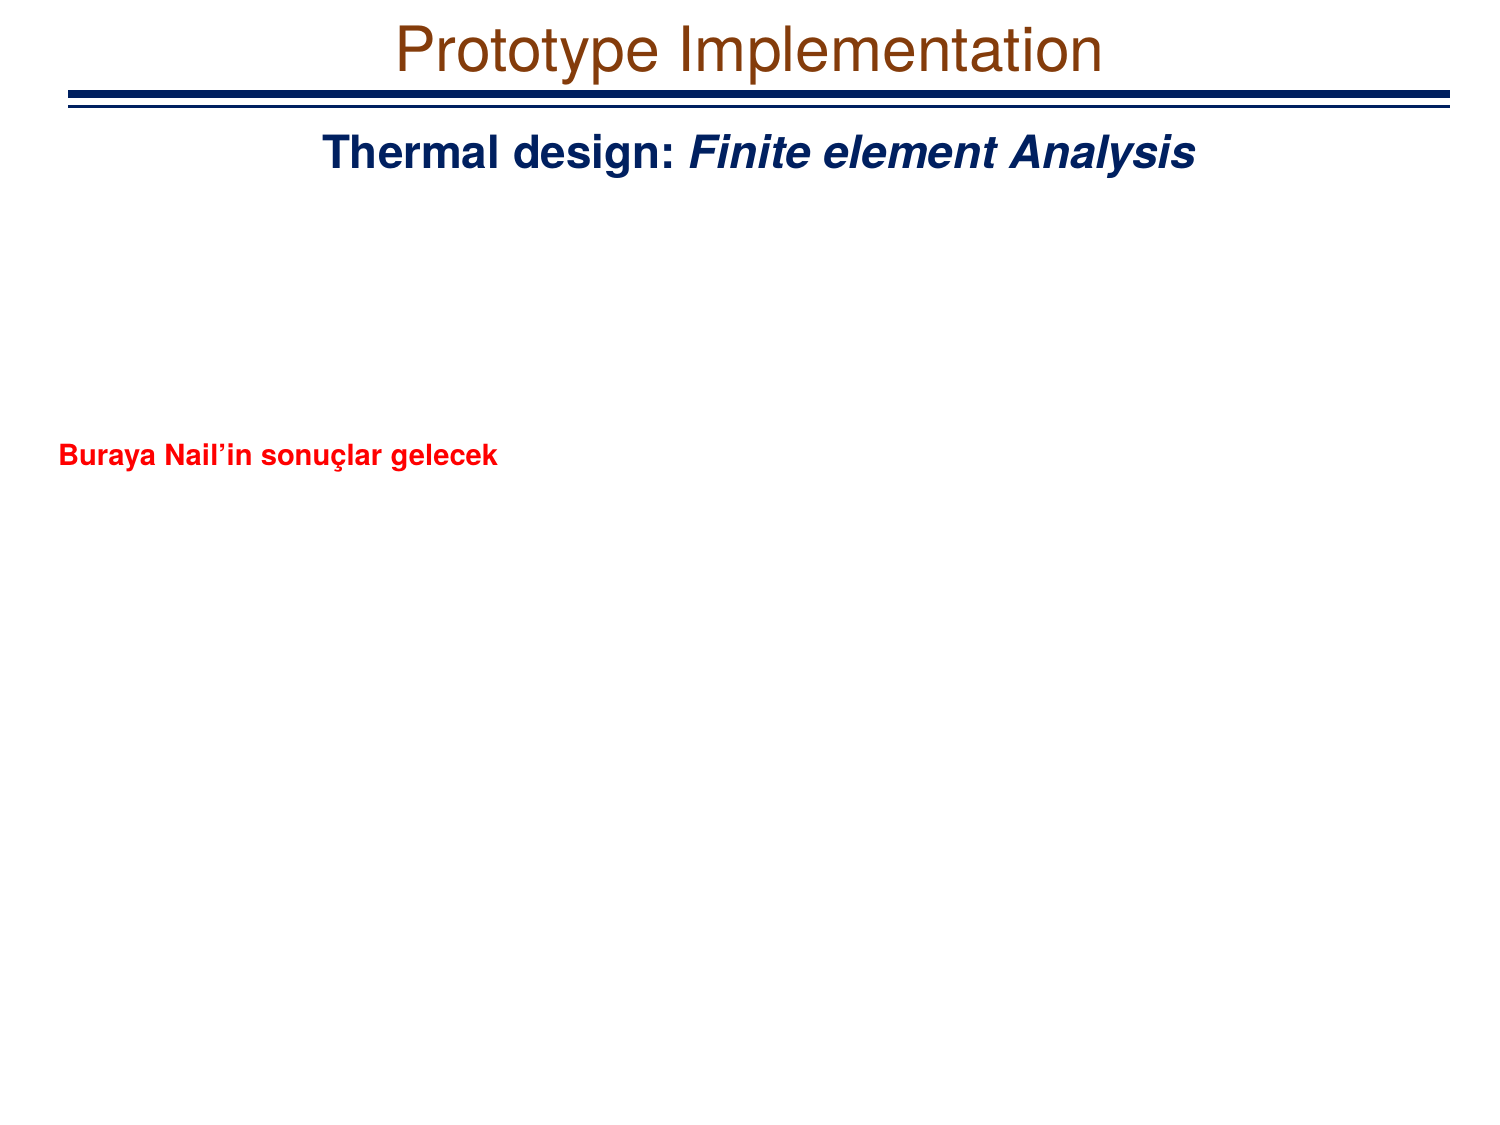

Prototype Implementation
Thermal design: Finite element Analysis

Buraya Nail’in sonuçlar gelecek